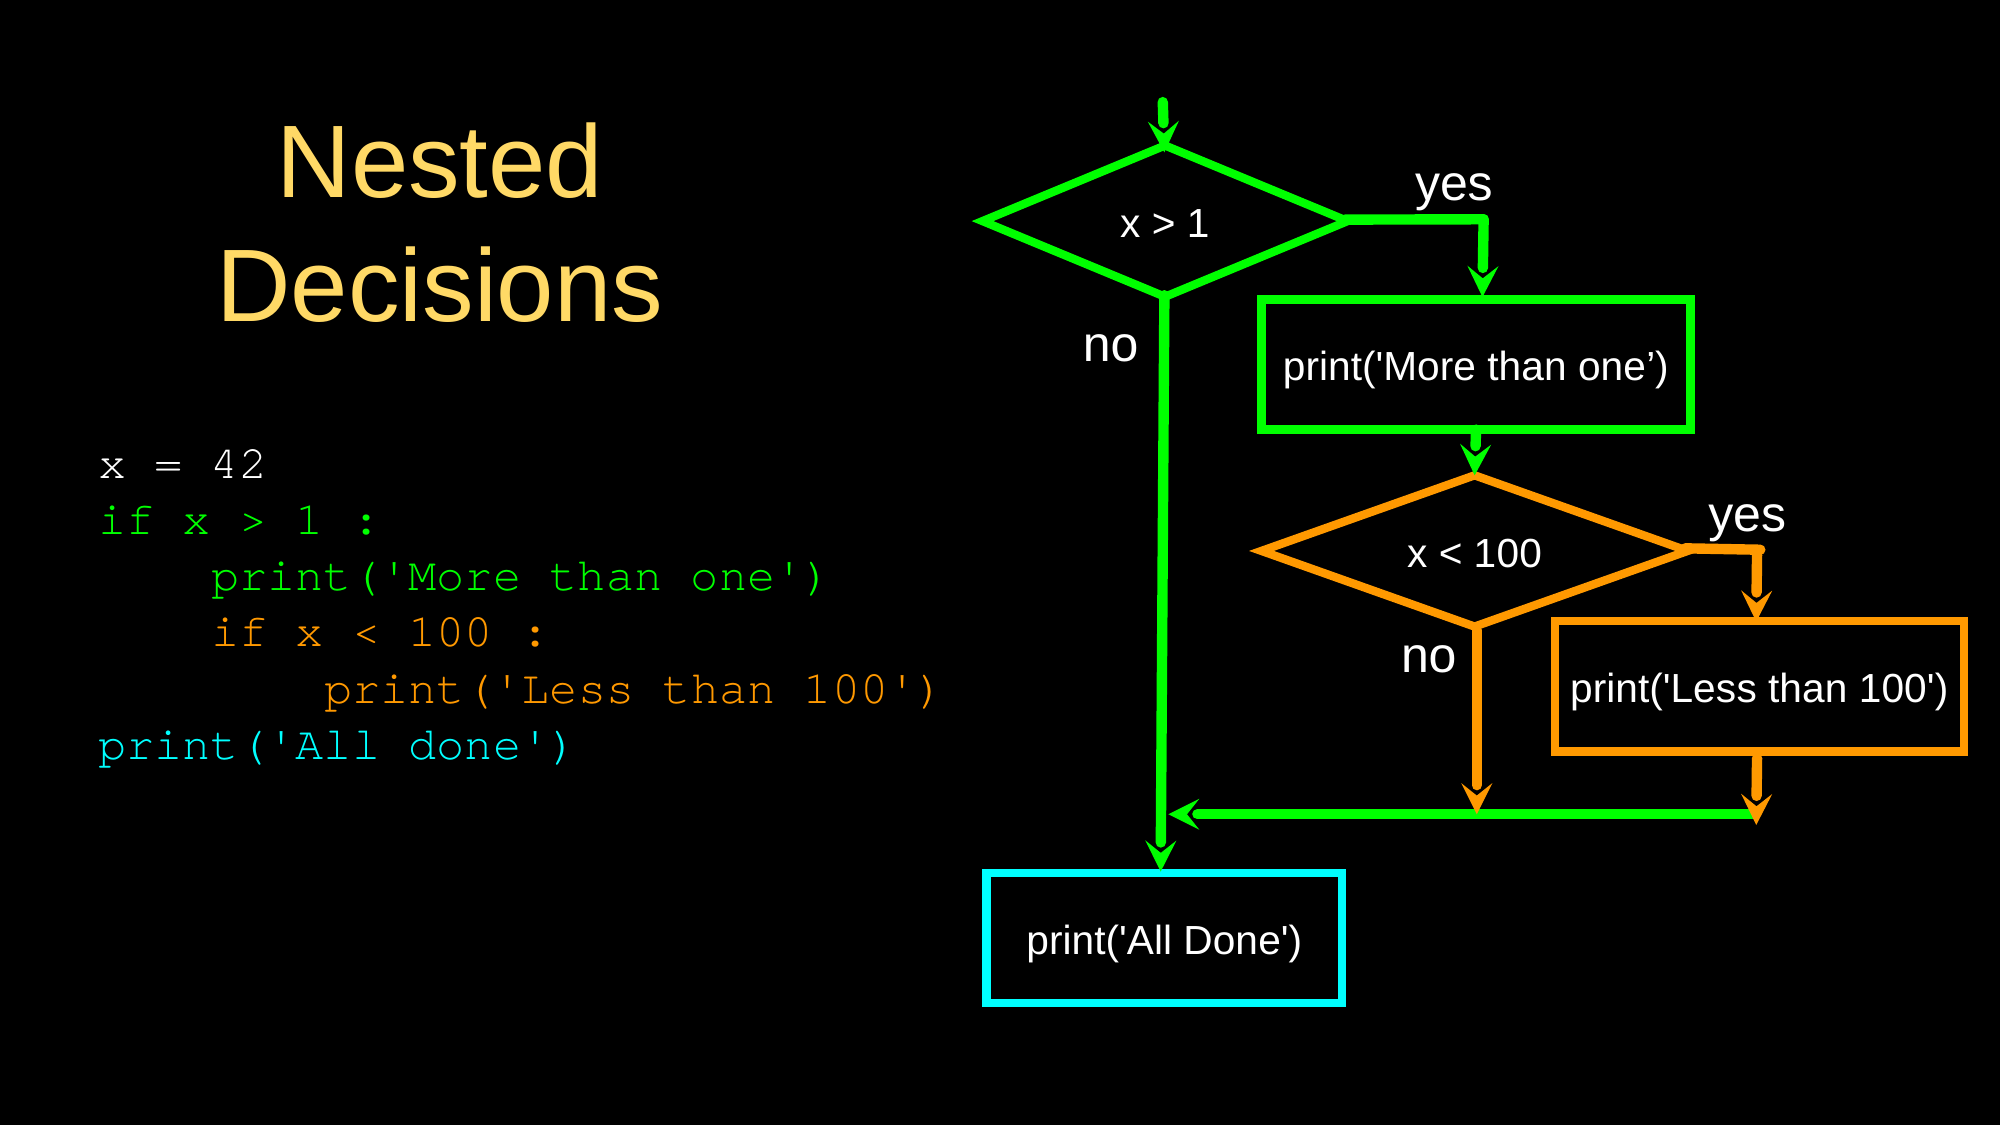

Nested Decisions
x > 1
yes
print('More than one’)
no
x = 42
if x > 1 :
    print('More than one')
    if x < 100 :
        print('Less than 100')
print('All done')
x < 100
yes
print('Less than 100')
no
print('All Done')